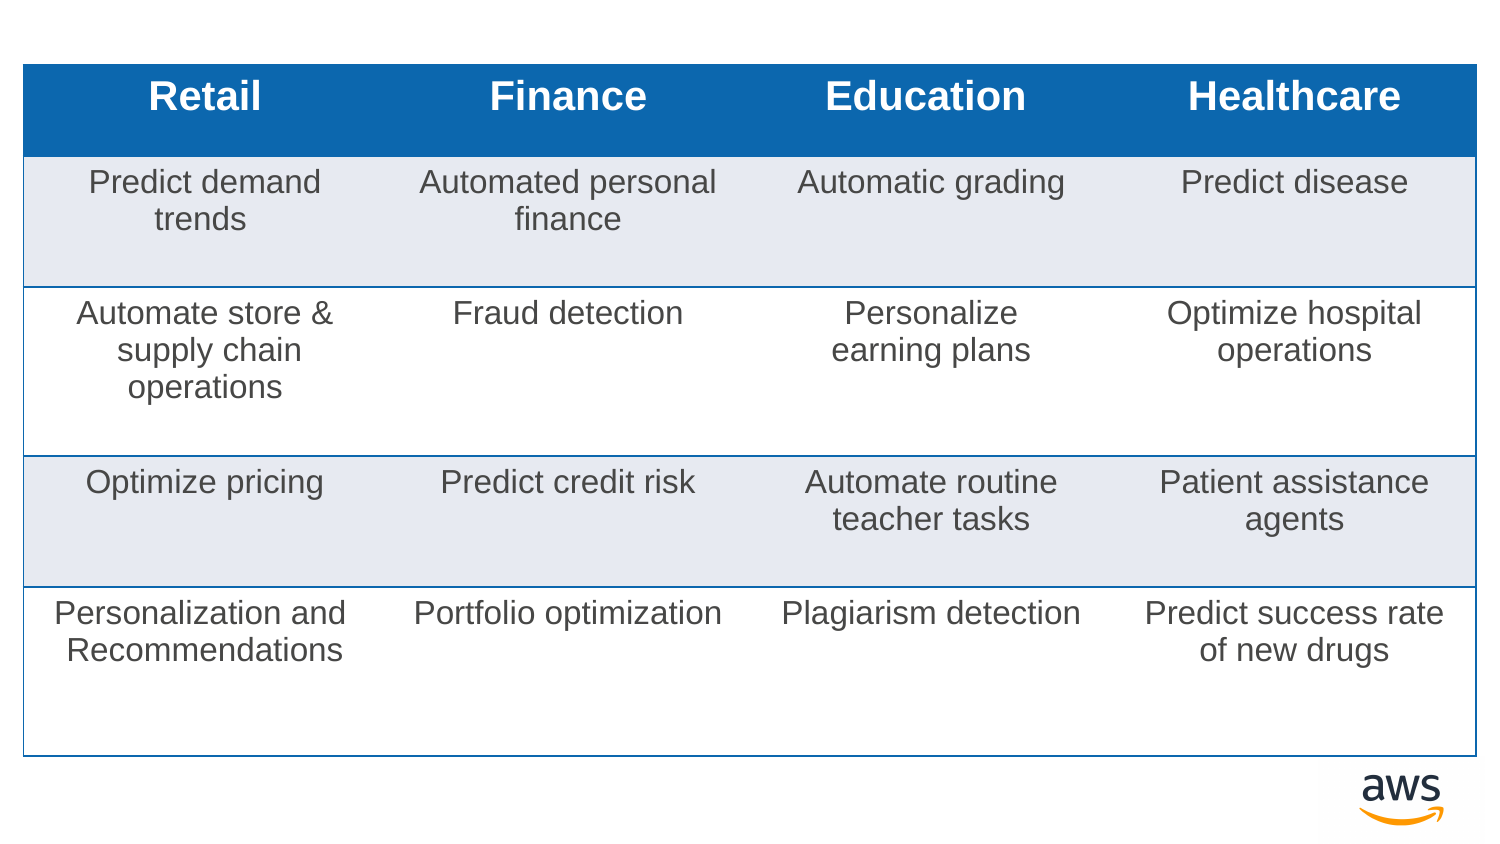

| Retail | Finance | Education | Healthcare |
| --- | --- | --- | --- |
| Predict demand trends | Automated personal finance | Automatic grading | Predict disease |
| Automate store & supply chain operations | Fraud detection | Personalize earning plans | Optimize hospital operations |
| Optimize pricing | Predict credit risk | Automate routine teacher tasks | Patient assistance agents |
| Personalization and Recommendations | Portfolio optimization | Plagiarism detection | Predict success rate of new drugs |